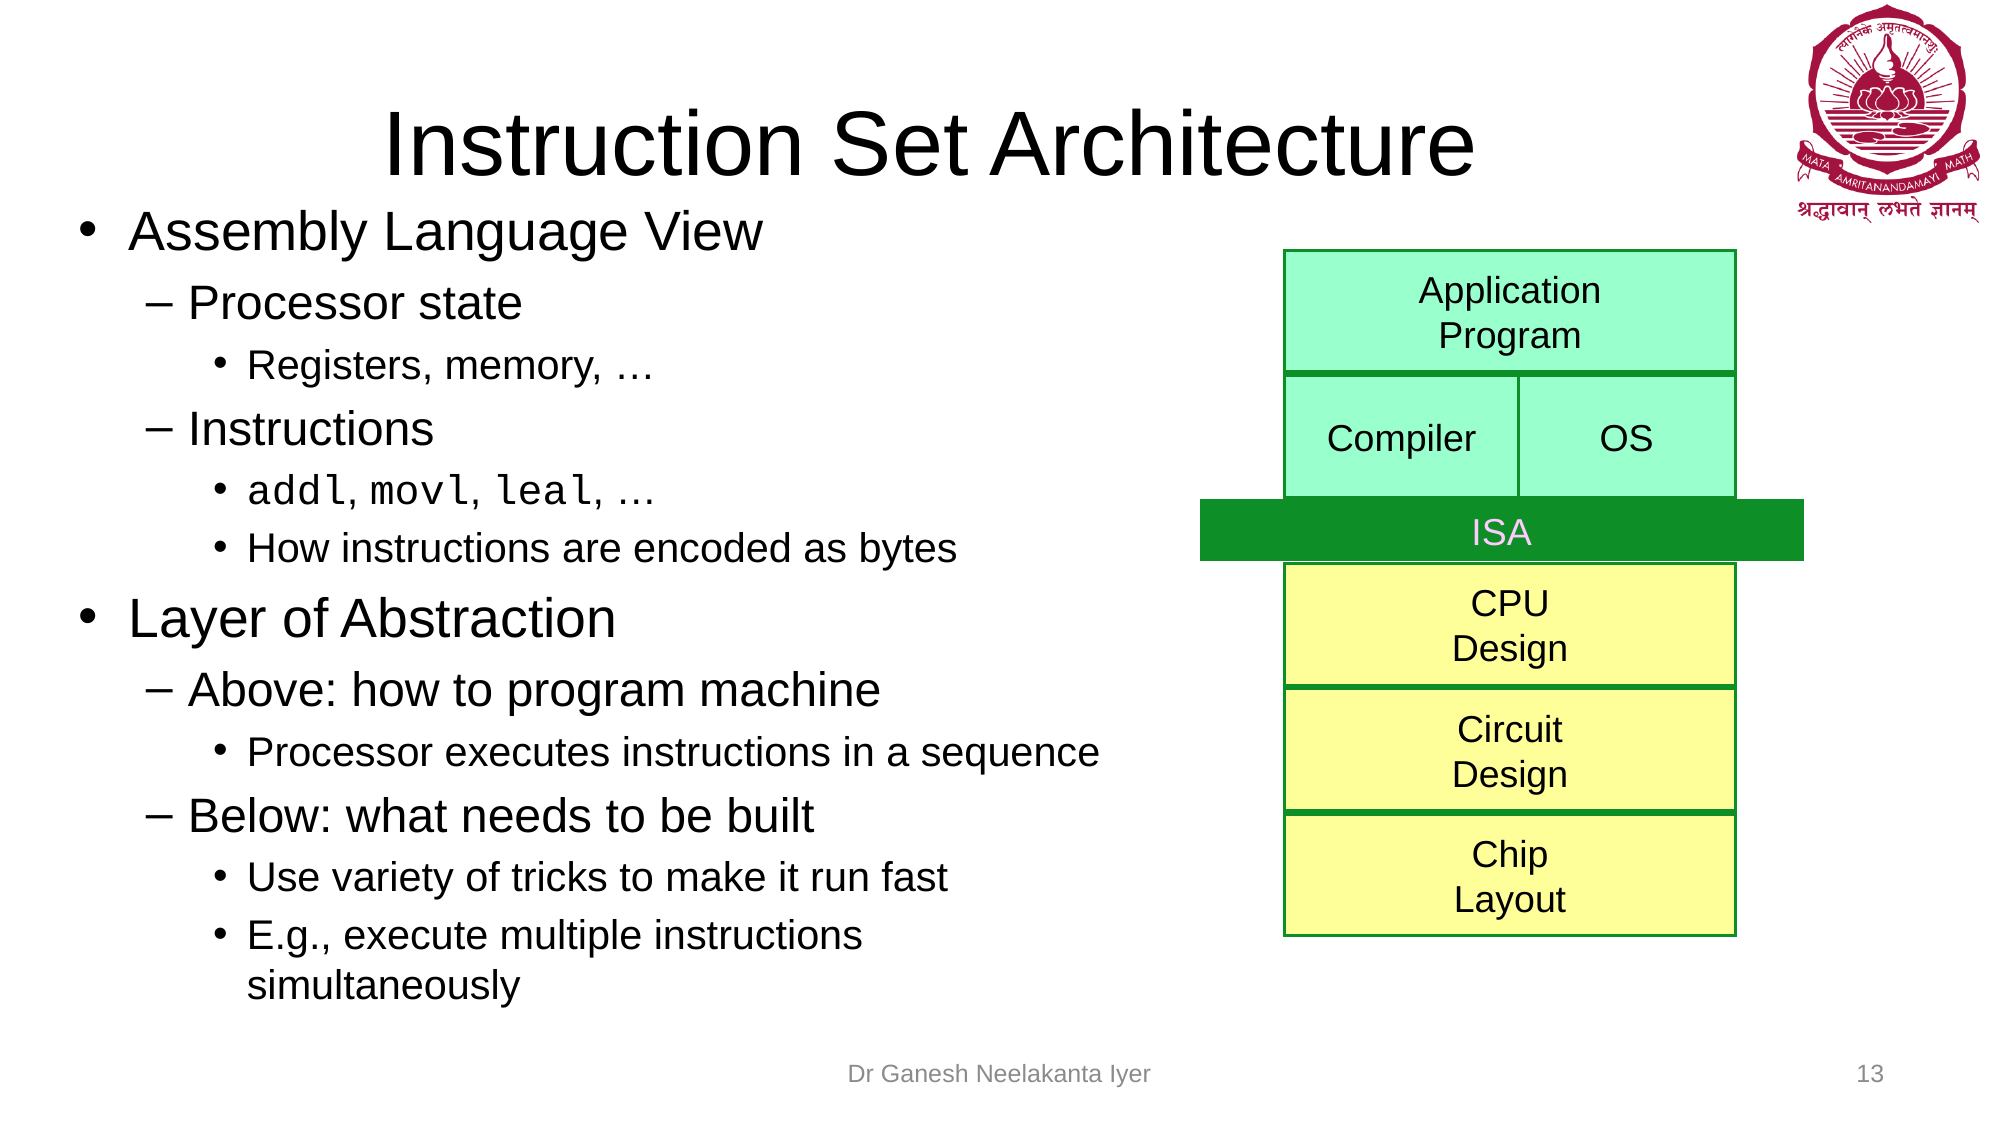

# Instruction Set Architecture
Assembly Language View
Processor state
Registers, memory, …
Instructions
addl, movl, leal, …
How instructions are encoded as bytes
Layer of Abstraction
Above: how to program machine
Processor executes instructions in a sequence
Below: what needs to be built
Use variety of tricks to make it run fast
E.g., execute multiple instructions simultaneously
Application
Program
Compiler
OS
ISA
CPU
Design
Circuit
Design
Chip
Layout
Dr Ganesh Neelakanta Iyer
13